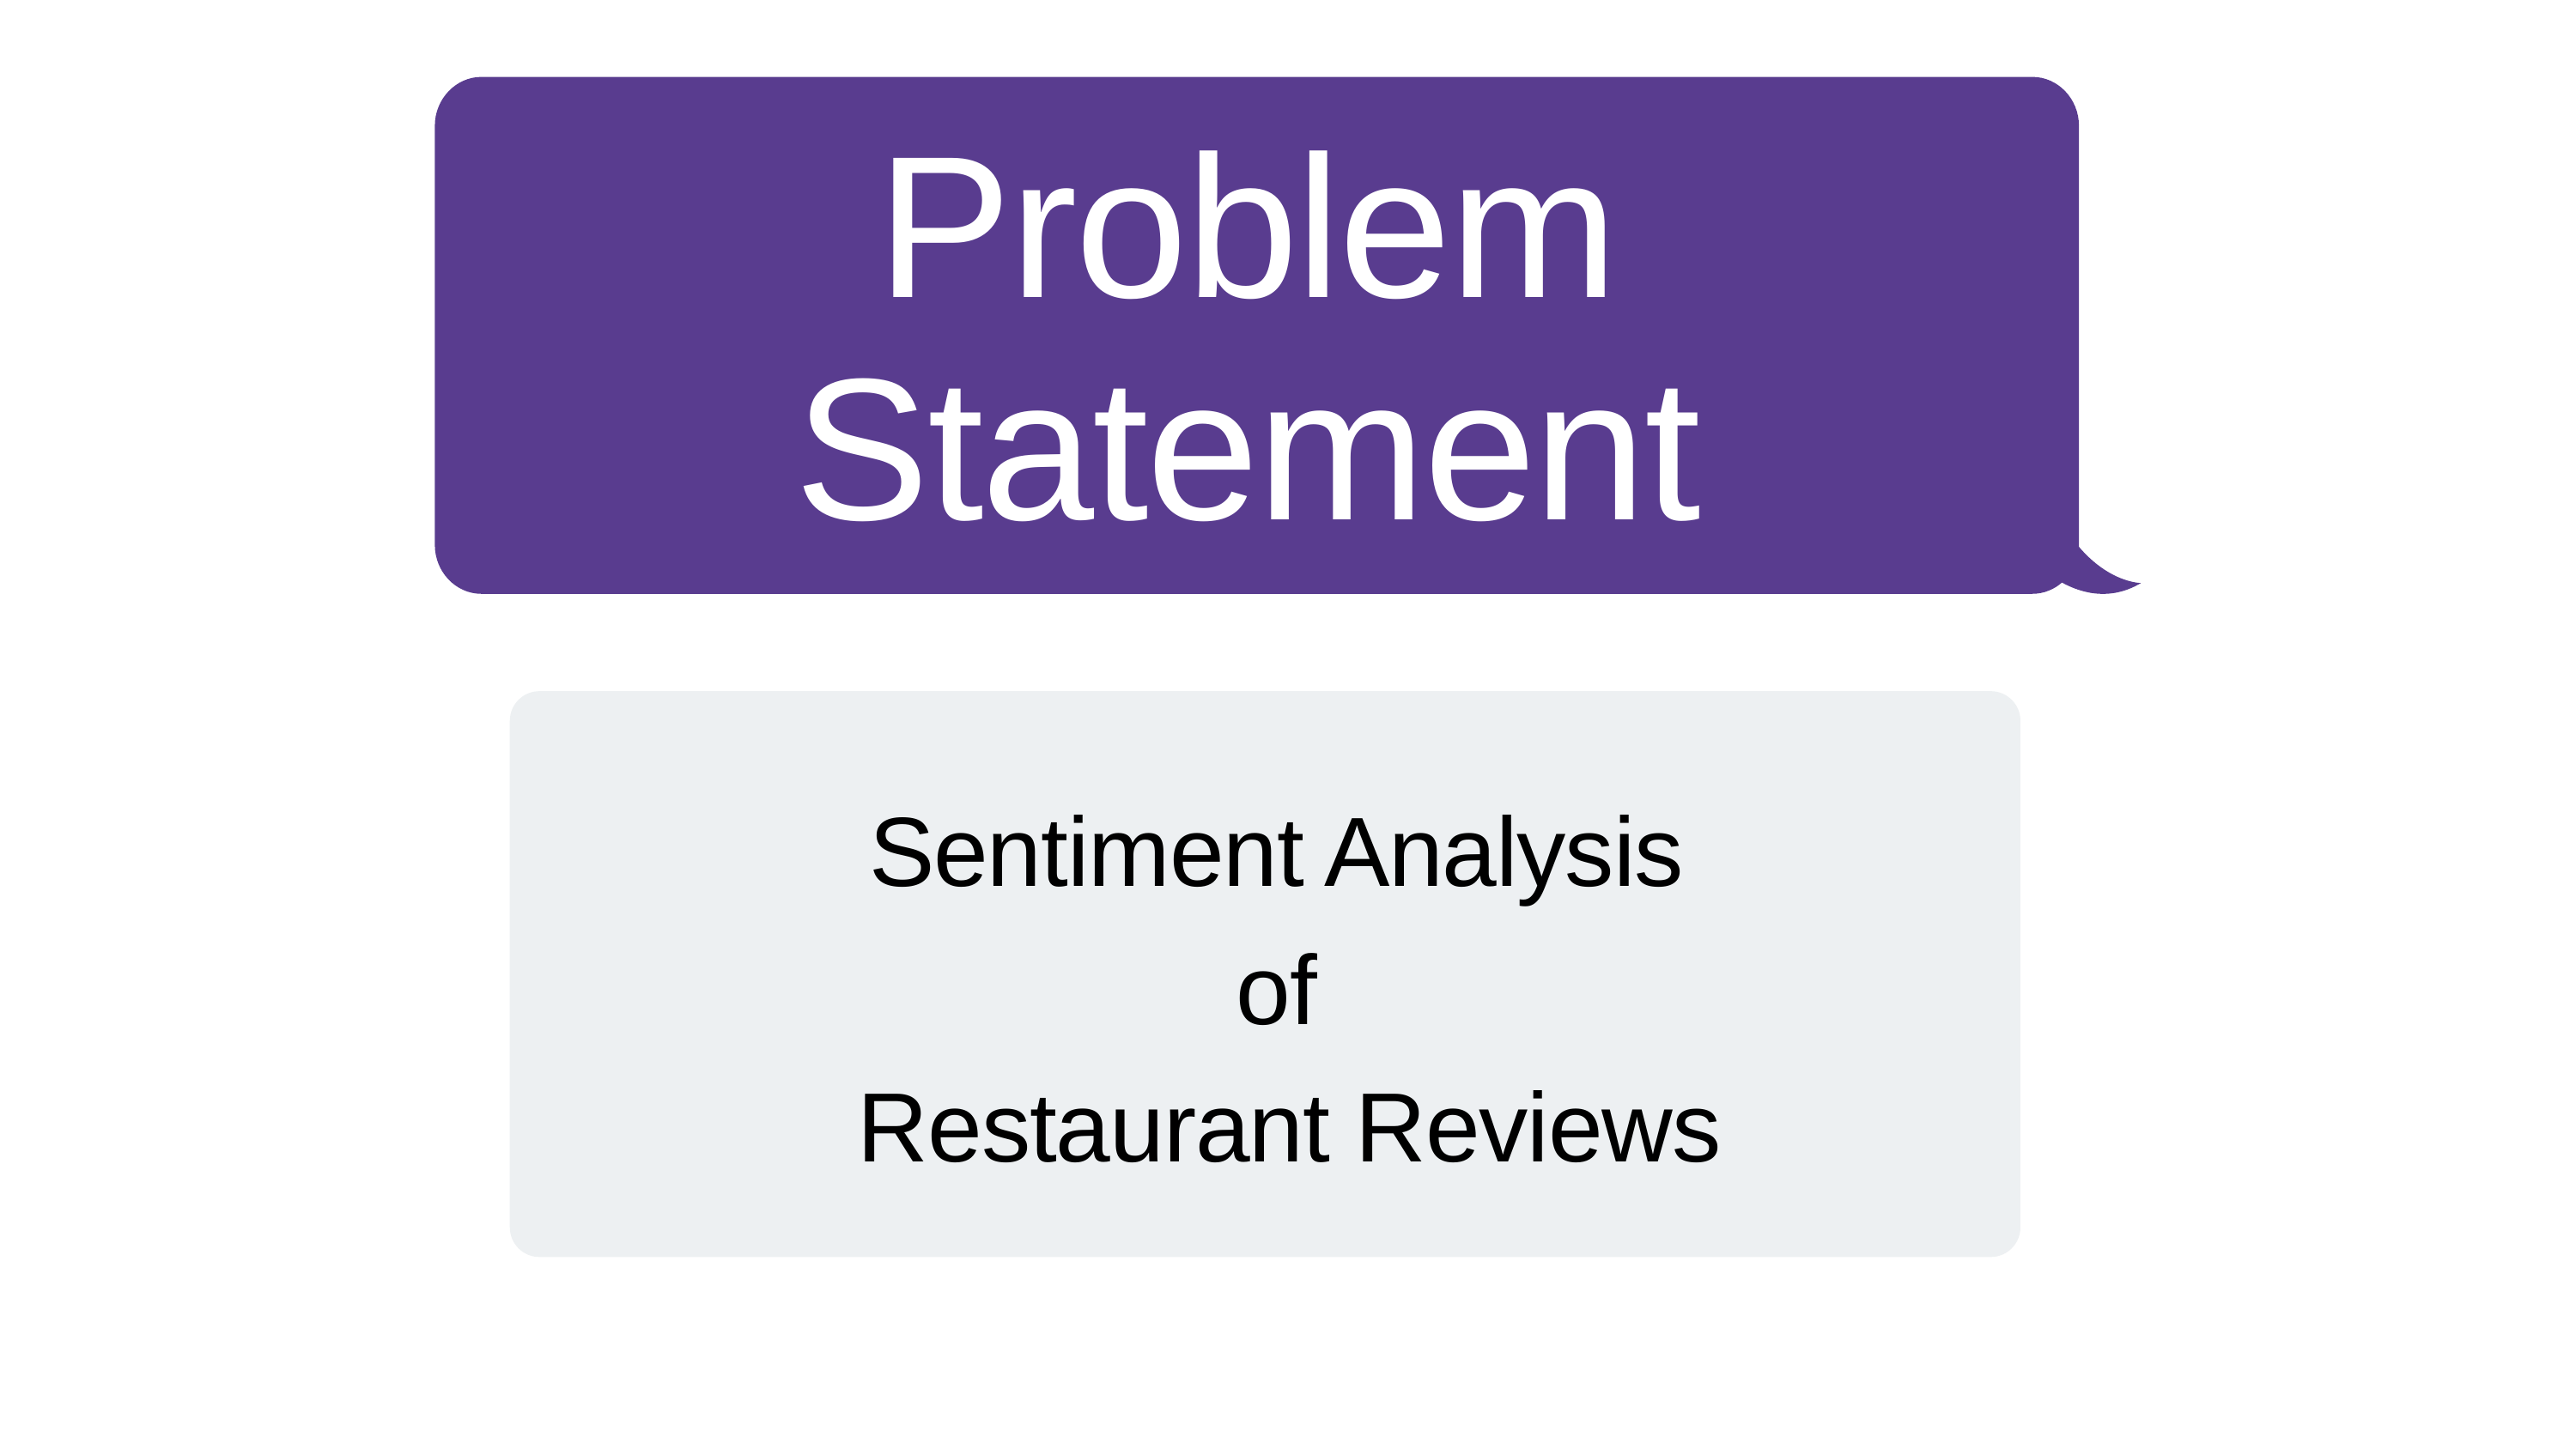

Problem
Statement

Sentiment Analysis
of
Restaurant Reviews